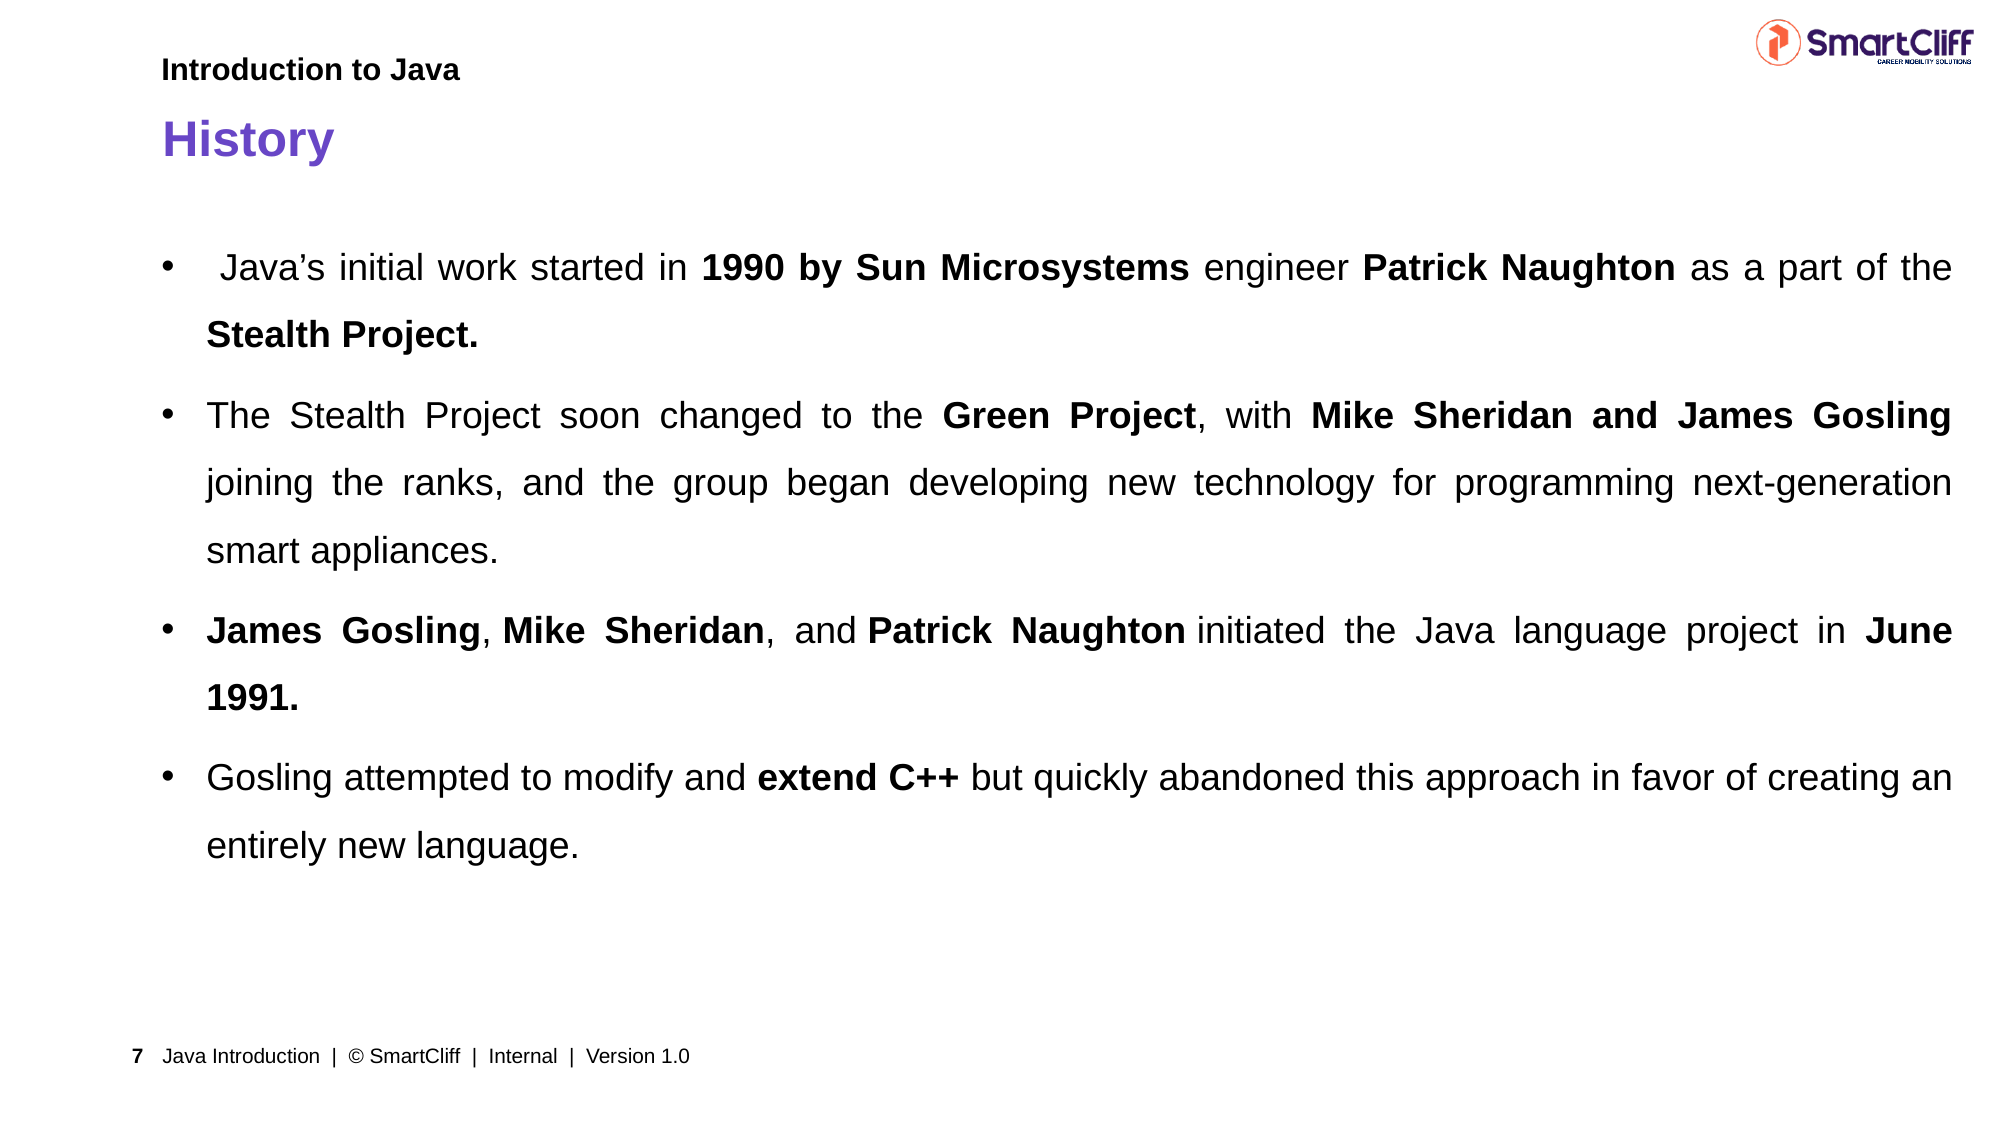

Introduction to Java
# History
 Java’s initial work started in 1990 by Sun Microsystems engineer Patrick Naughton as a part of the Stealth Project.
The Stealth Project soon changed to the Green Project, with Mike Sheridan and James Gosling joining the ranks, and the group began developing new technology for programming next-generation smart appliances.
James Gosling, Mike Sheridan, and Patrick Naughton initiated the Java language project in June 1991.
Gosling attempted to modify and extend C++ but quickly abandoned this approach in favor of creating an entirely new language.
Java Introduction  |  © SmartCliff  |  Internal  |  Version 1.0
7